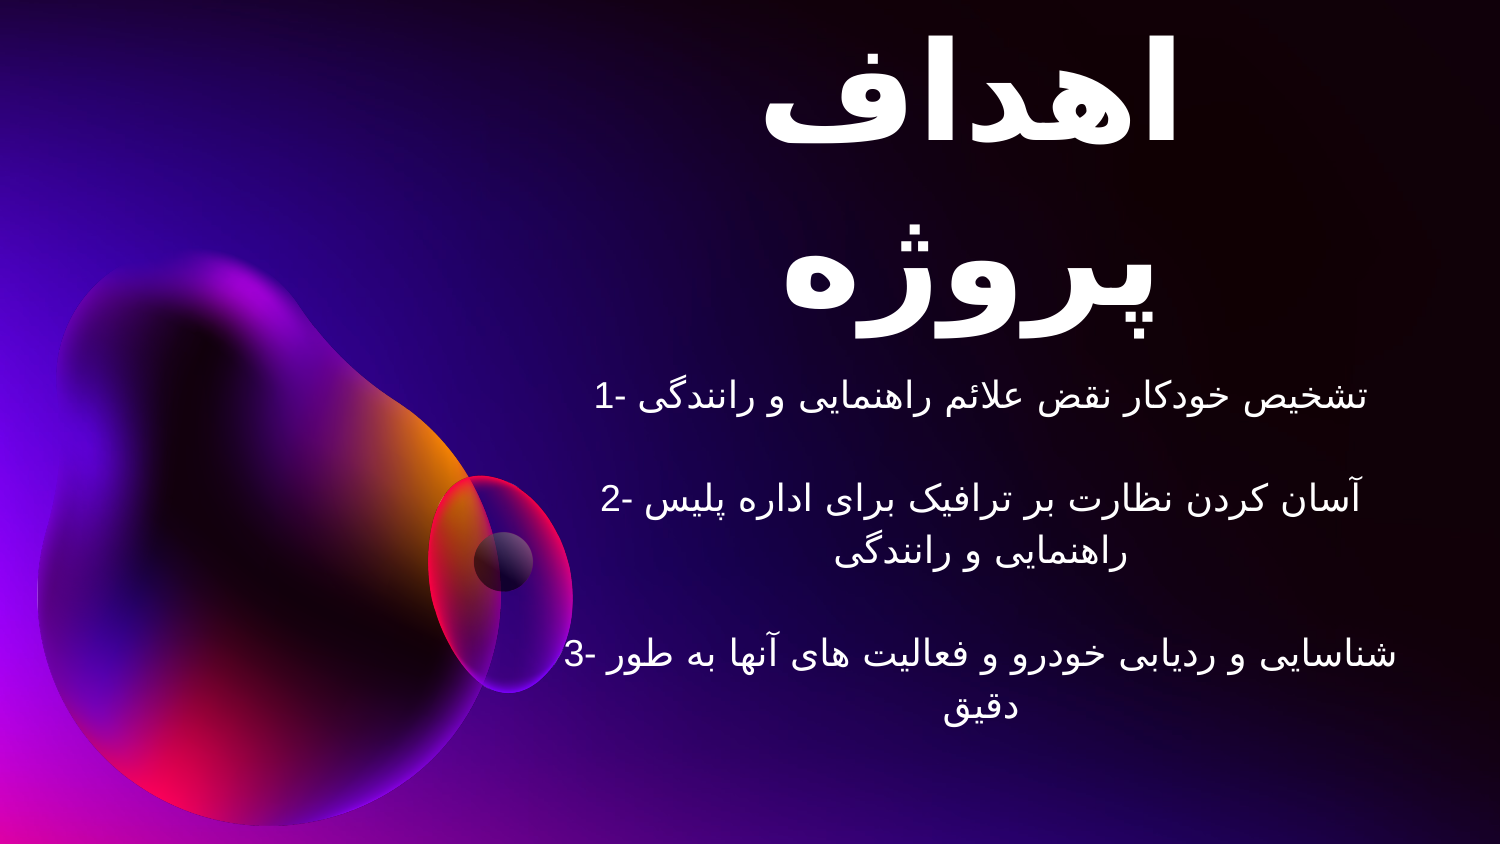

# اهداف پروژه
1- تشخیص خودکار نقض علائم راهنمایی و رانندگی

2- آسان کردن نظارت بر ترافیک برای اداره پلیس راهنمایی و رانندگی

3- شناسایی و ردیابی خودرو و فعالیت های آنها به طور دقیق